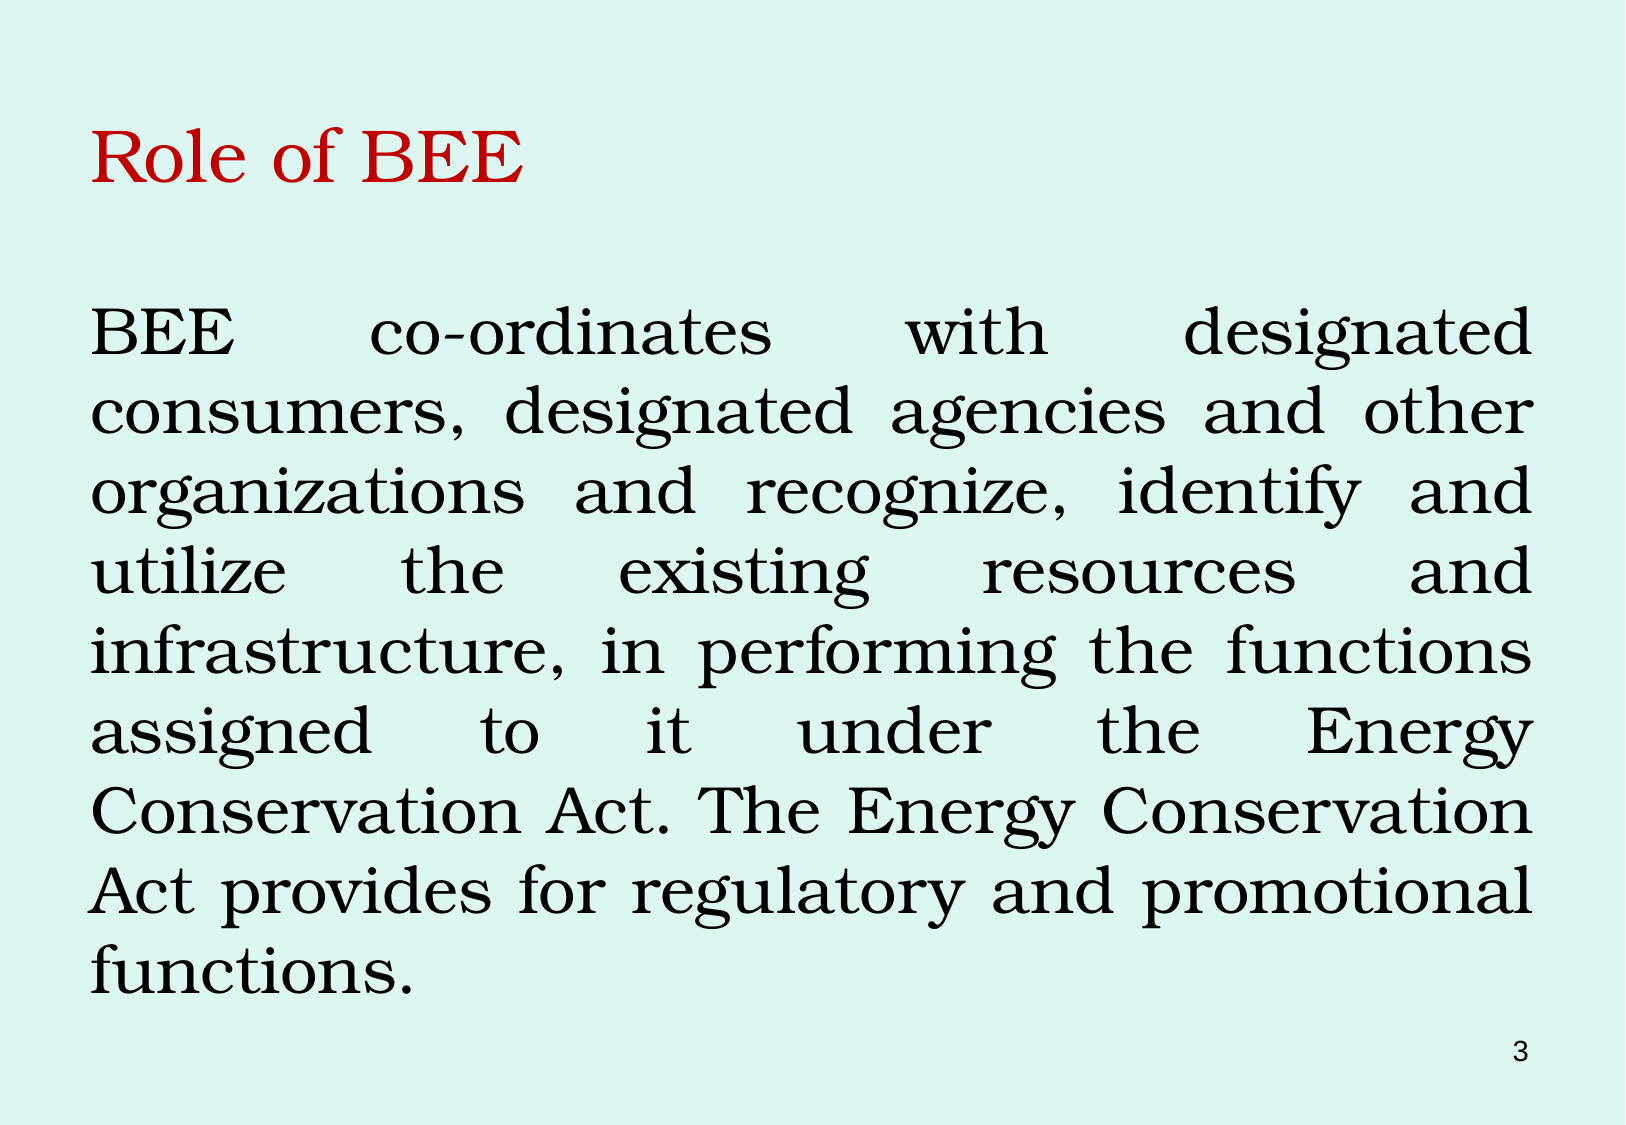

Role of BEE

BEE co-ordinates with designated consumers, designated agencies and other organizations and recognize, identify and utilize the existing resources and infrastructure, in performing the functions assigned to it under the Energy Conservation Act. The Energy Conservation Act provides for regulatory and promotional functions.
3